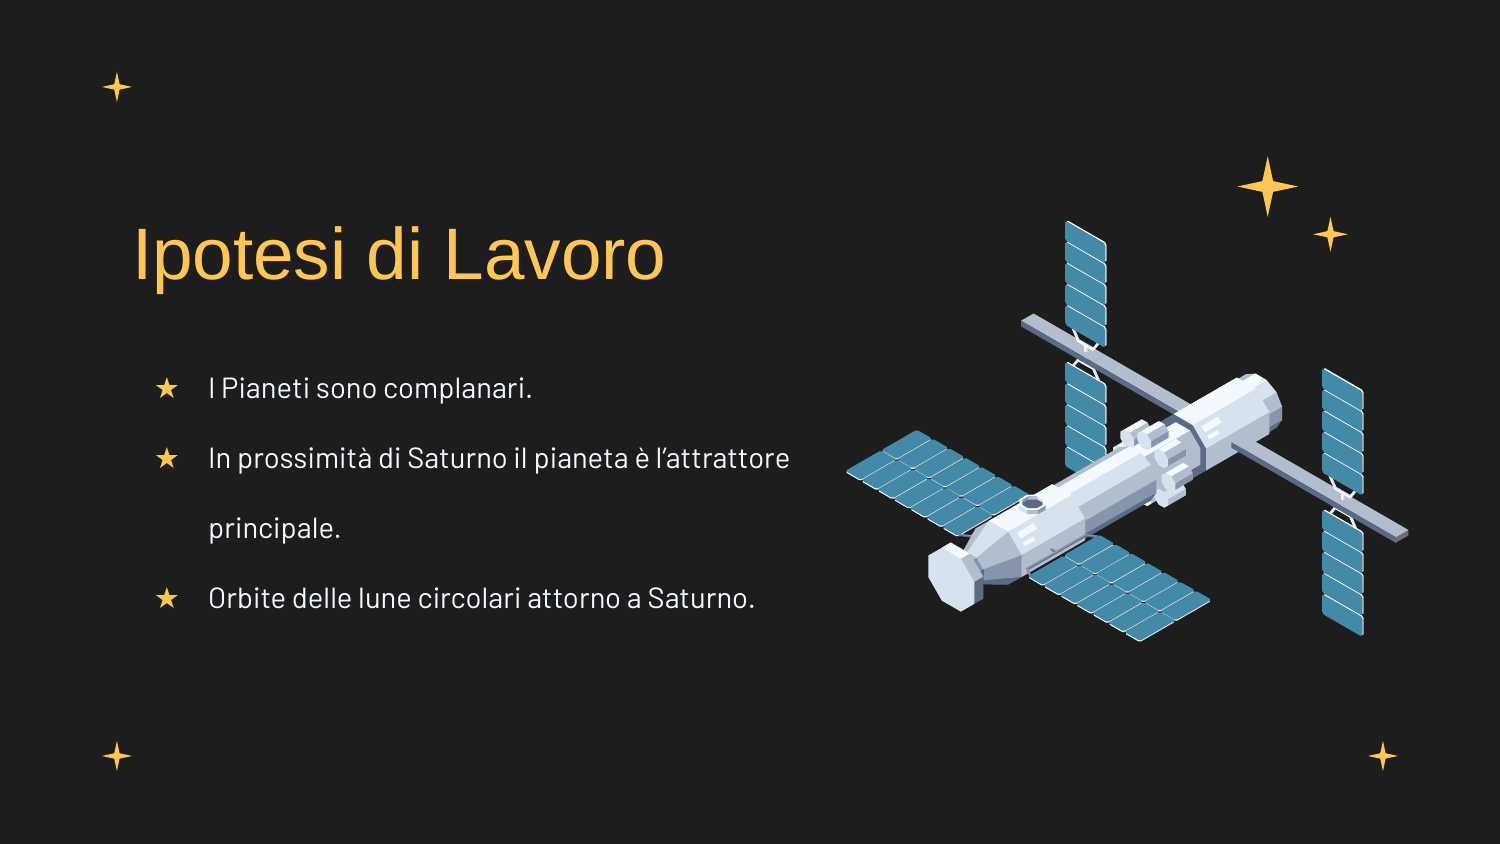

# Ipotesi di Lavoro

I Pianeti sono complanari.
In prossimità di Saturno il pianeta è l’attrattore principale.
Orbite delle lune circolari attorno a Saturno.